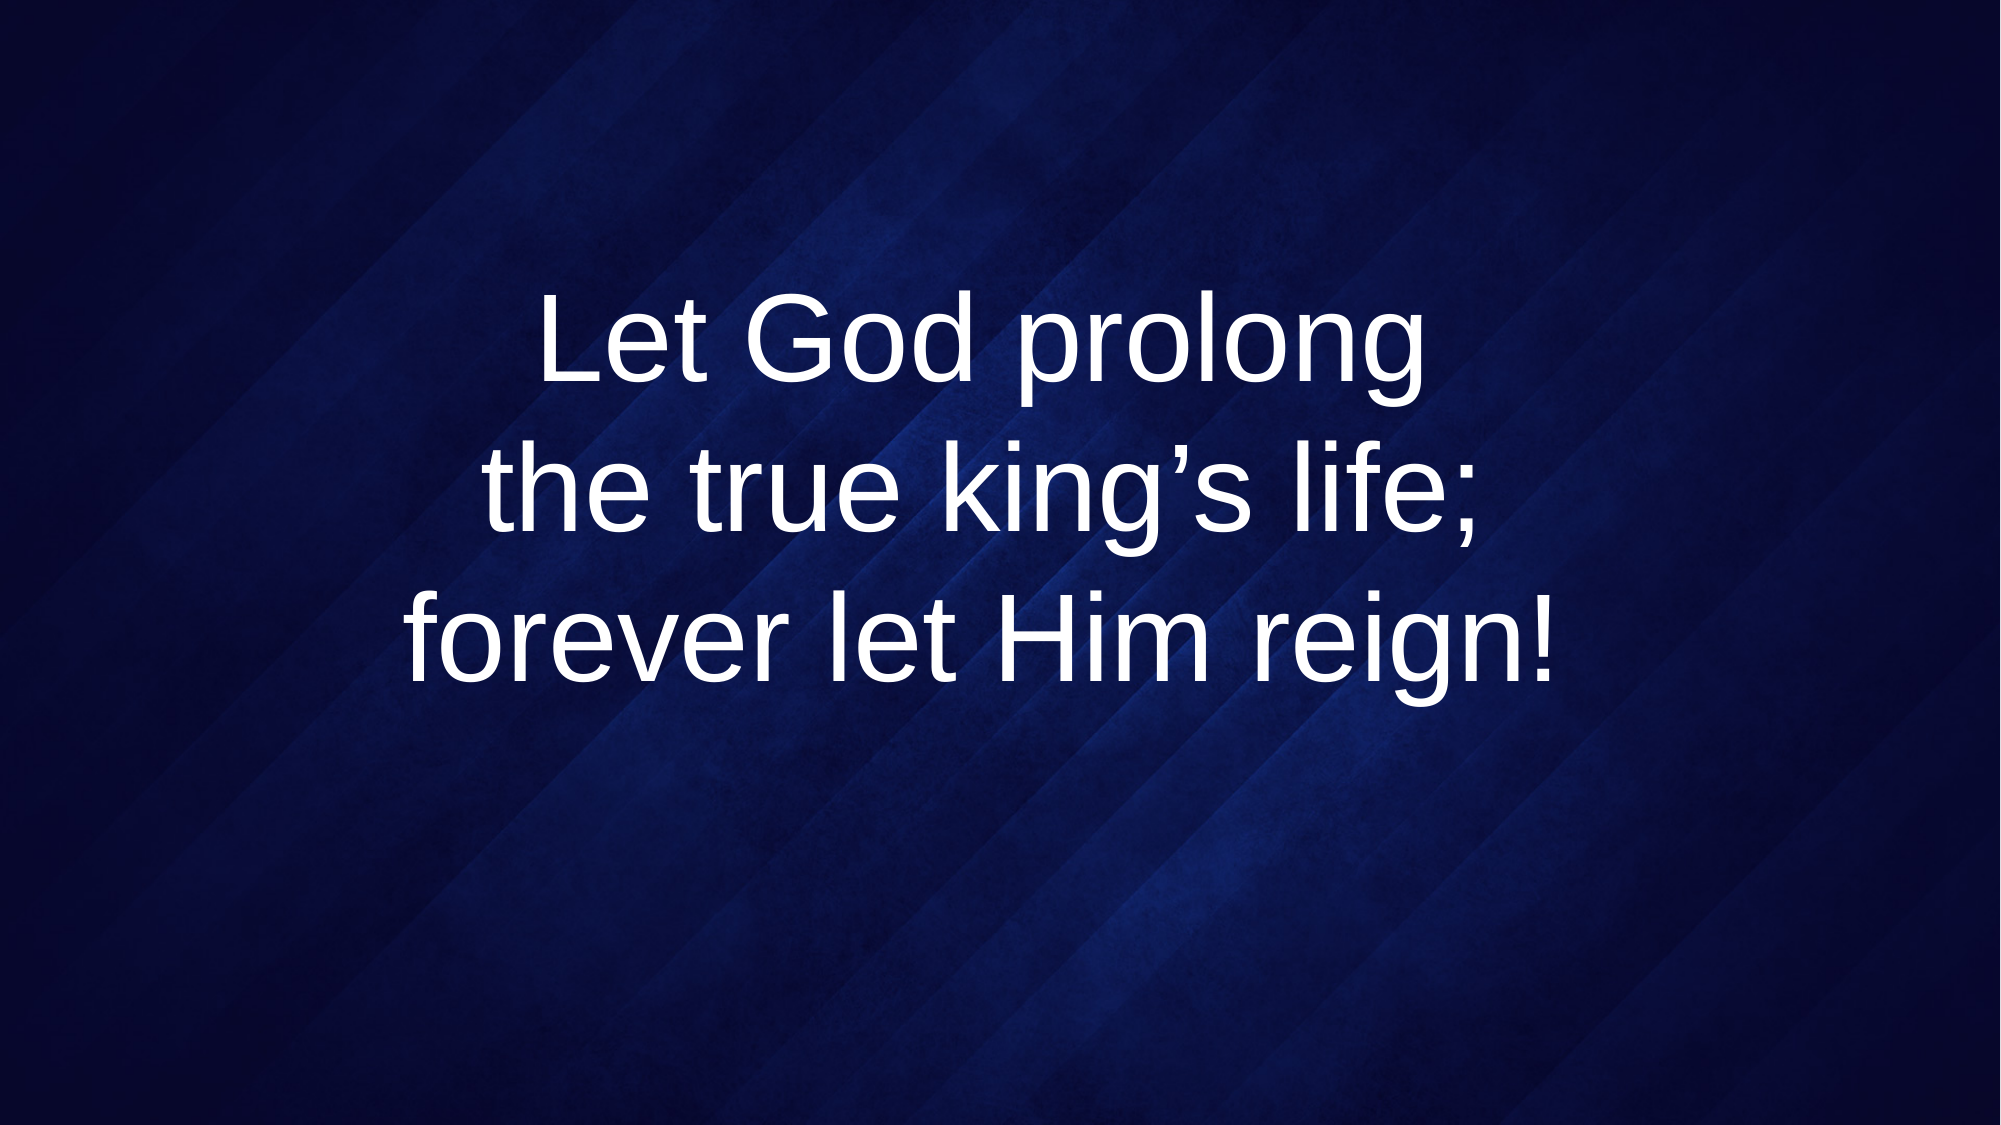

# Let God prolong the true king’s life; forever let Him reign!